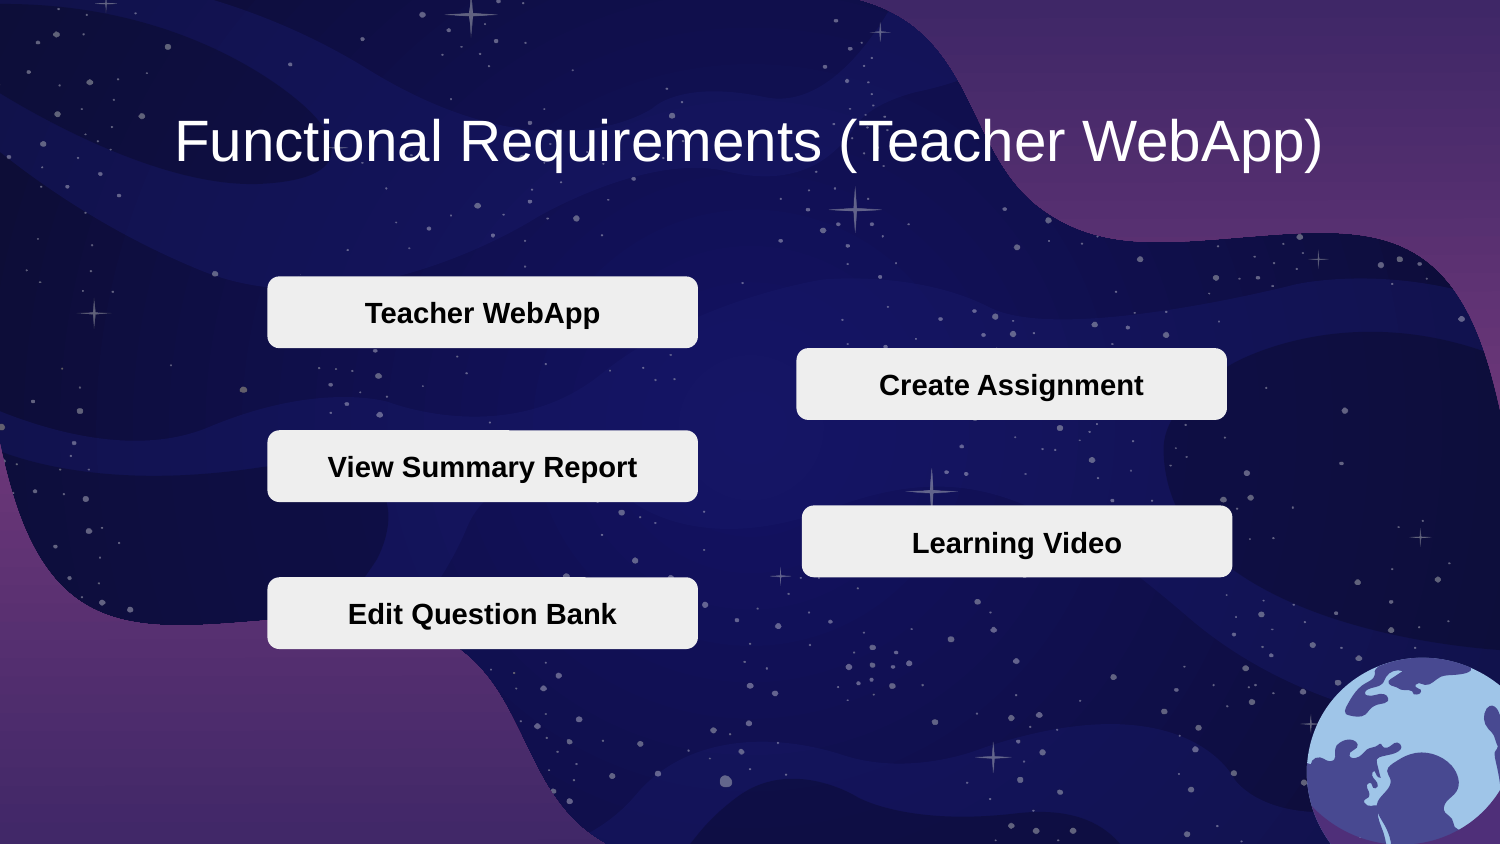

Functional Requirements (Teacher WebApp)

Teacher WebApp

Create Assignment

View Summary Report

Learning Video

Edit Question Bank